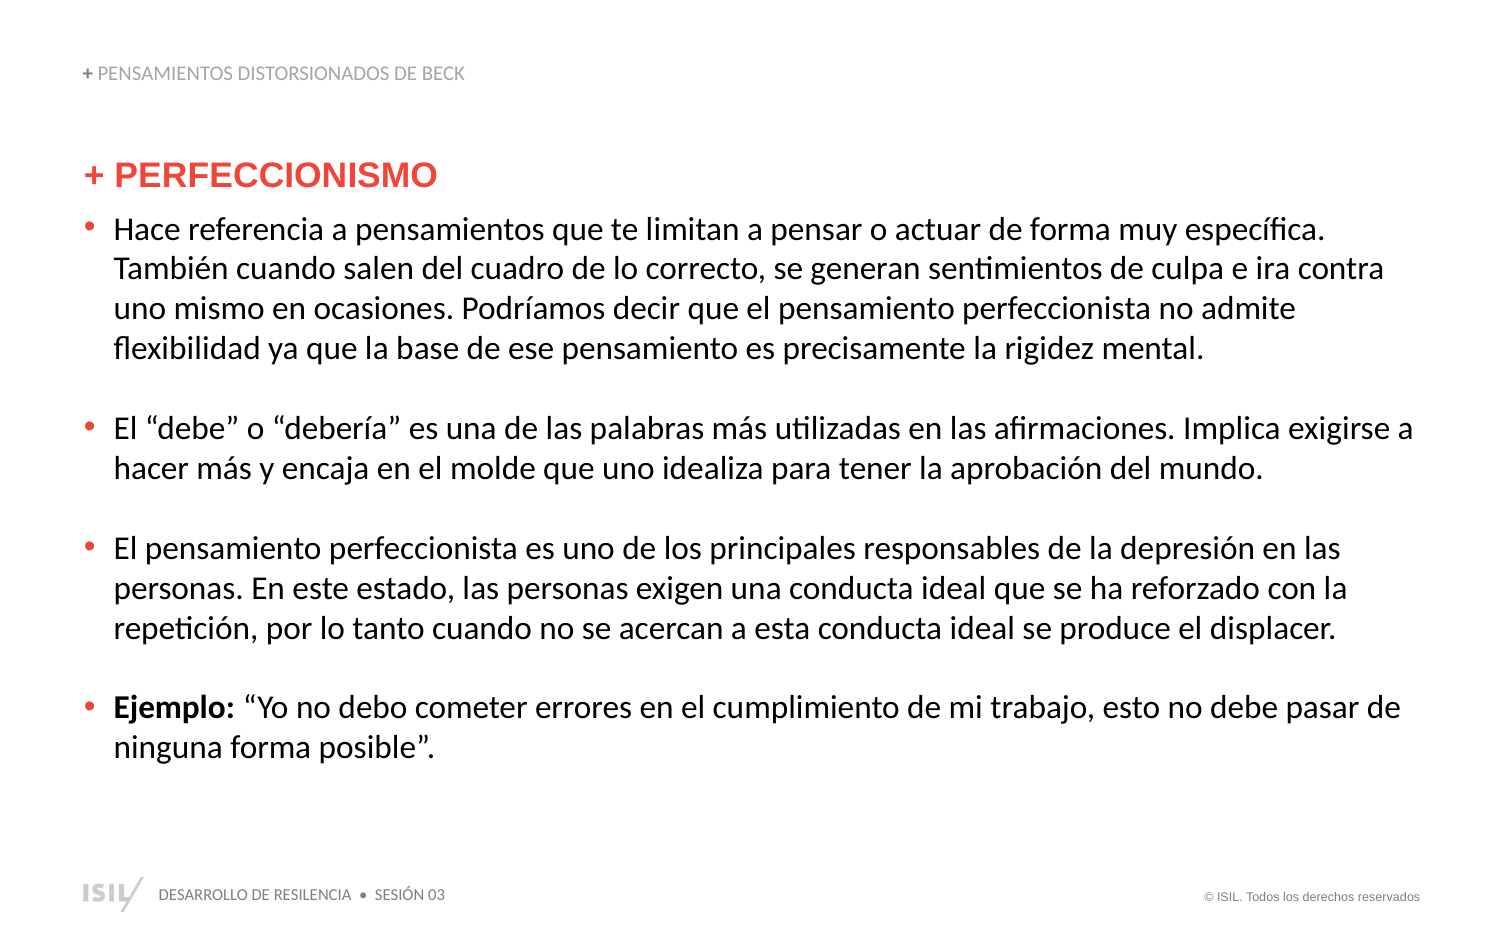

+ PENSAMIENTOS DISTORSIONADOS DE BECK
+ PERFECCIONISMO
Hace referencia a pensamientos que te limitan a pensar o actuar de forma muy específica. También cuando salen del cuadro de lo correcto, se generan sentimientos de culpa e ira contra uno mismo en ocasiones. Podríamos decir que el pensamiento perfeccionista no admite flexibilidad ya que la base de ese pensamiento es precisamente la rigidez mental.

El “debe” o “debería” es una de las palabras más utilizadas en las afirmaciones. Implica exigirse a hacer más y encaja en el molde que uno idealiza para tener la aprobación del mundo.

El pensamiento perfeccionista es uno de los principales responsables de la depresión en las personas. En este estado, las personas exigen una conducta ideal que se ha reforzado con la repetición, por lo tanto cuando no se acercan a esta conducta ideal se produce el displacer.

Ejemplo: “Yo no debo cometer errores en el cumplimiento de mi trabajo, esto no debe pasar de ninguna forma posible”.